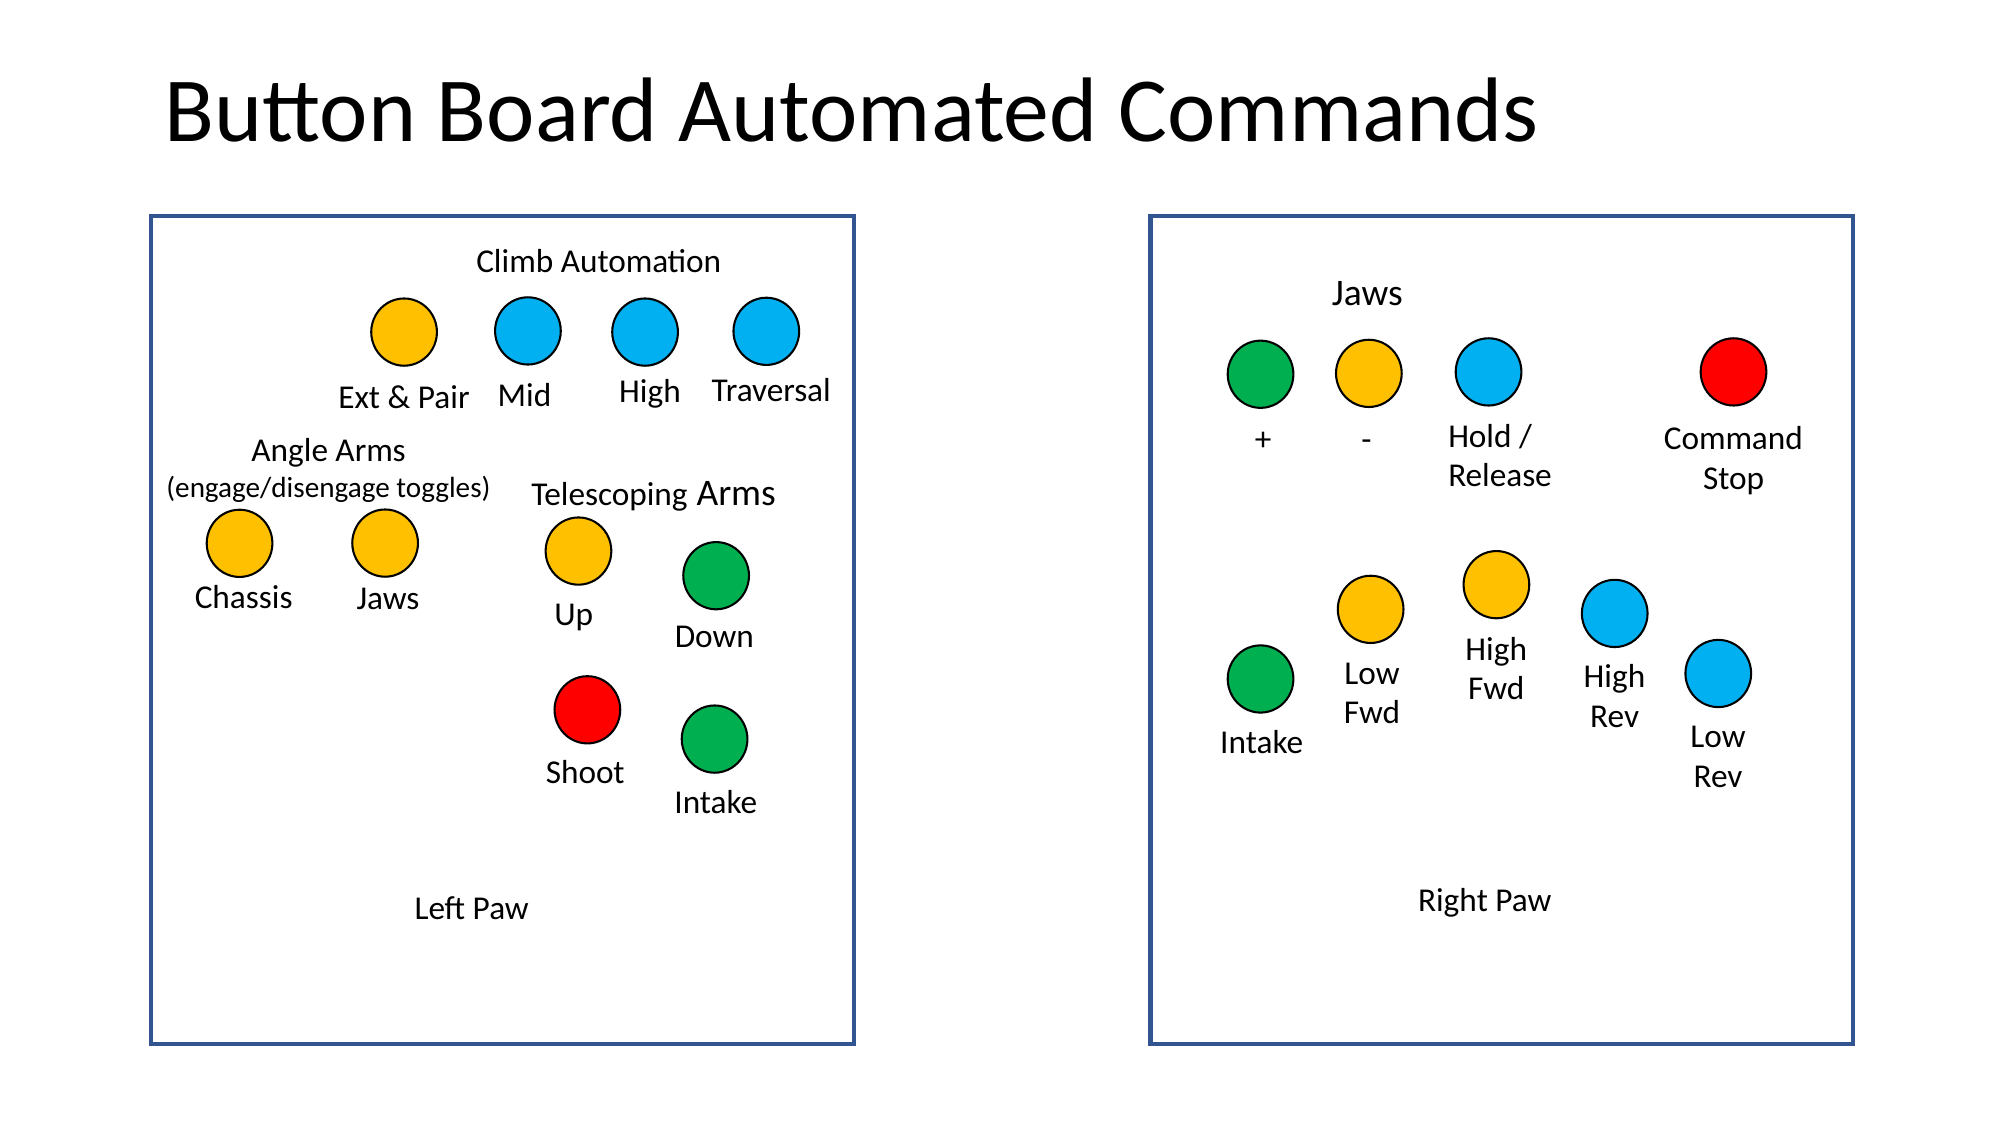

# Button Board Automated Commands

Climb Automation
Jaws

Traversal
High
Mid
Ext & Pair
Hold / Release
Command Stop
+
-
Angle Arms
(engage/disengage toggles)
Telescoping Arms

Chassis
Jaws

Up
Down
High
Fwd

Low
Fwd

High
Rev

Low
Rev
Intake
Shoot
Intake
Right Paw
Left Paw